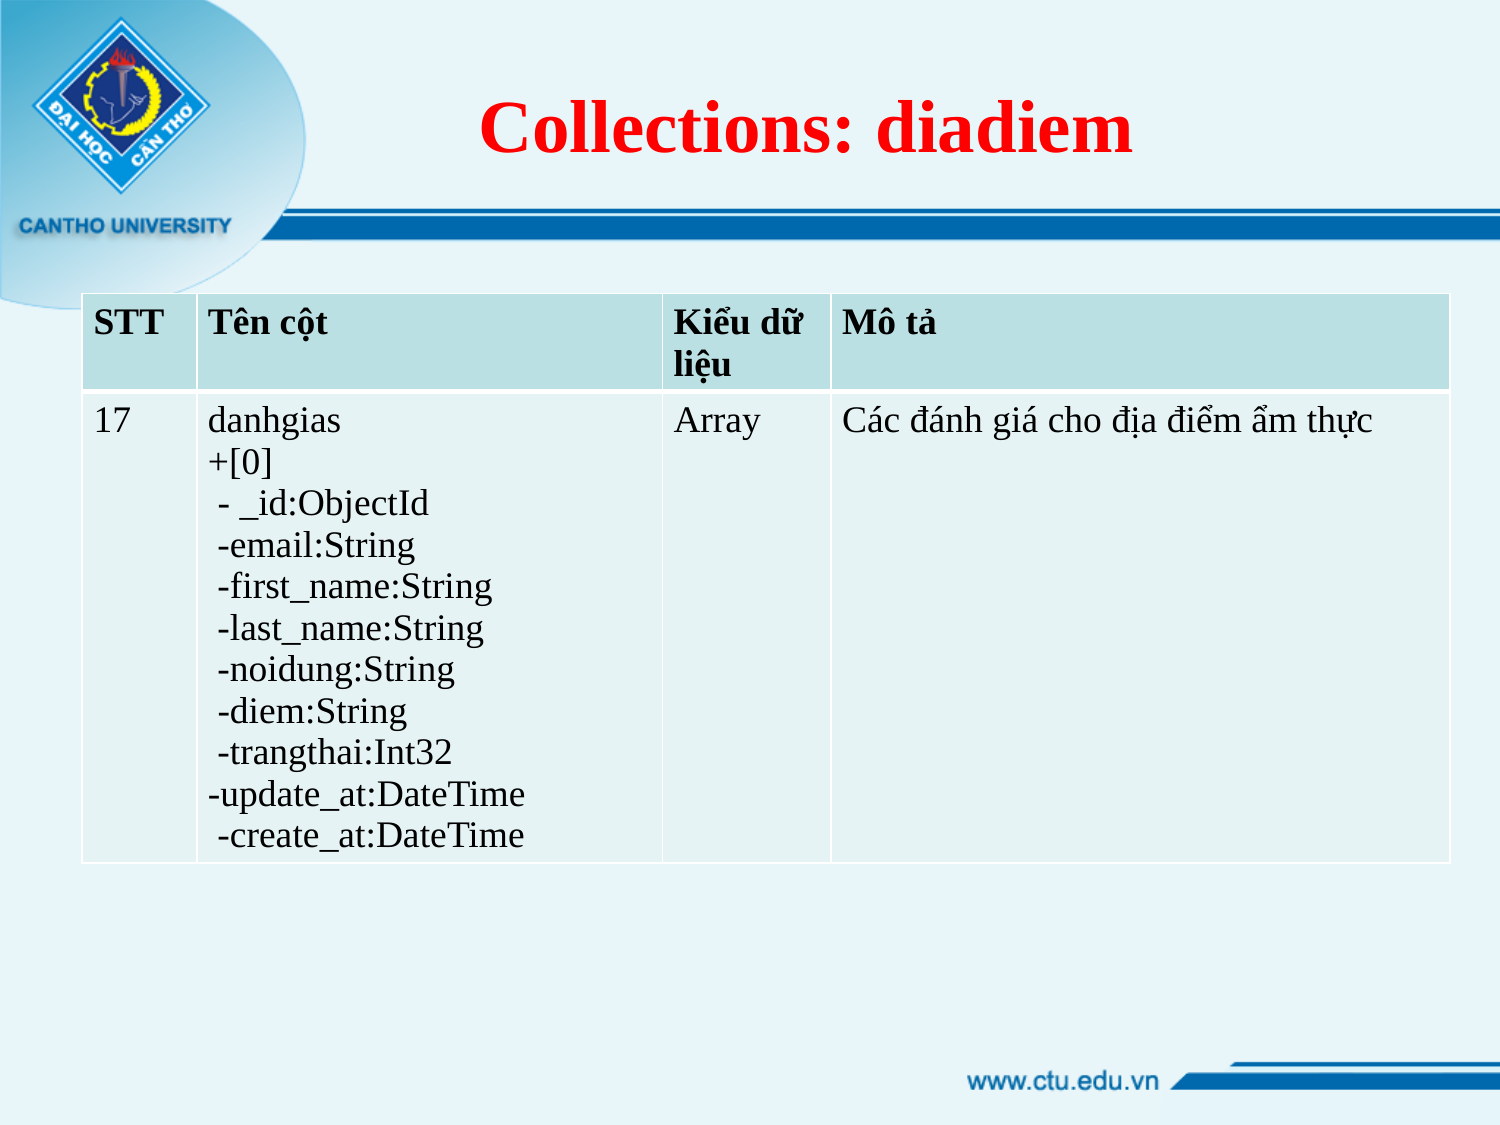

# Collections: diadiem
| STT | Tên cột | Kiểu dữ liệu | Mô tả |
| --- | --- | --- | --- |
| 17 | danhgias +[0] - \_id:ObjectId -email:String -first\_name:String -last\_name:String -noidung:String -diem:String -trangthai:Int32 -update\_at:DateTime -create\_at:DateTime | Array | Các đánh giá cho địa điểm ẩm thực |